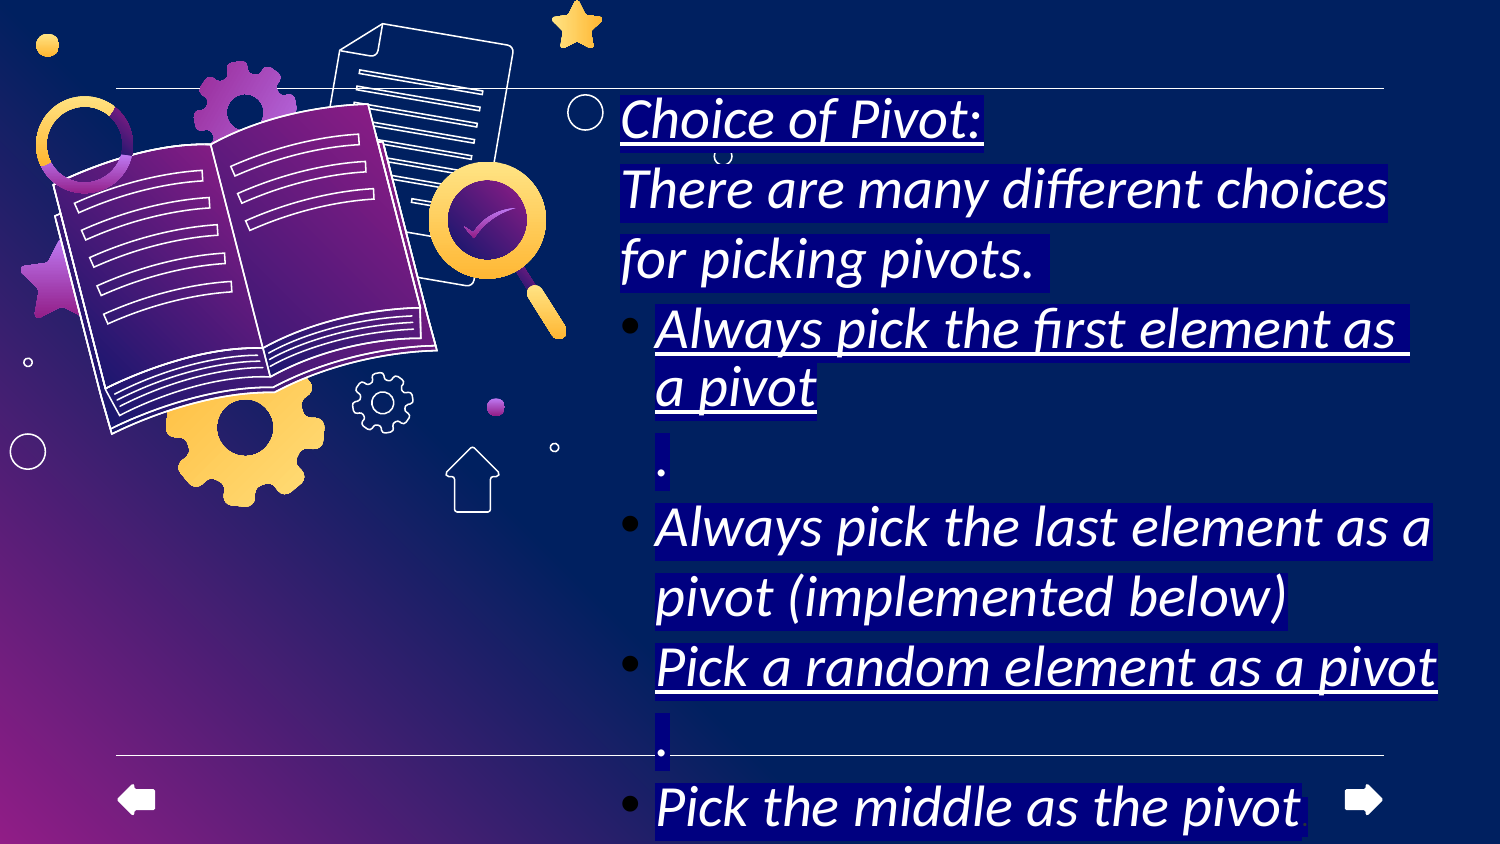

Choice of Pivot:
There are many different choices for picking pivots.
Always pick the first element as a pivot.
Always pick the last element as a pivot (implemented below)
Pick a random element as a pivot.
Pick the middle as the pivot.